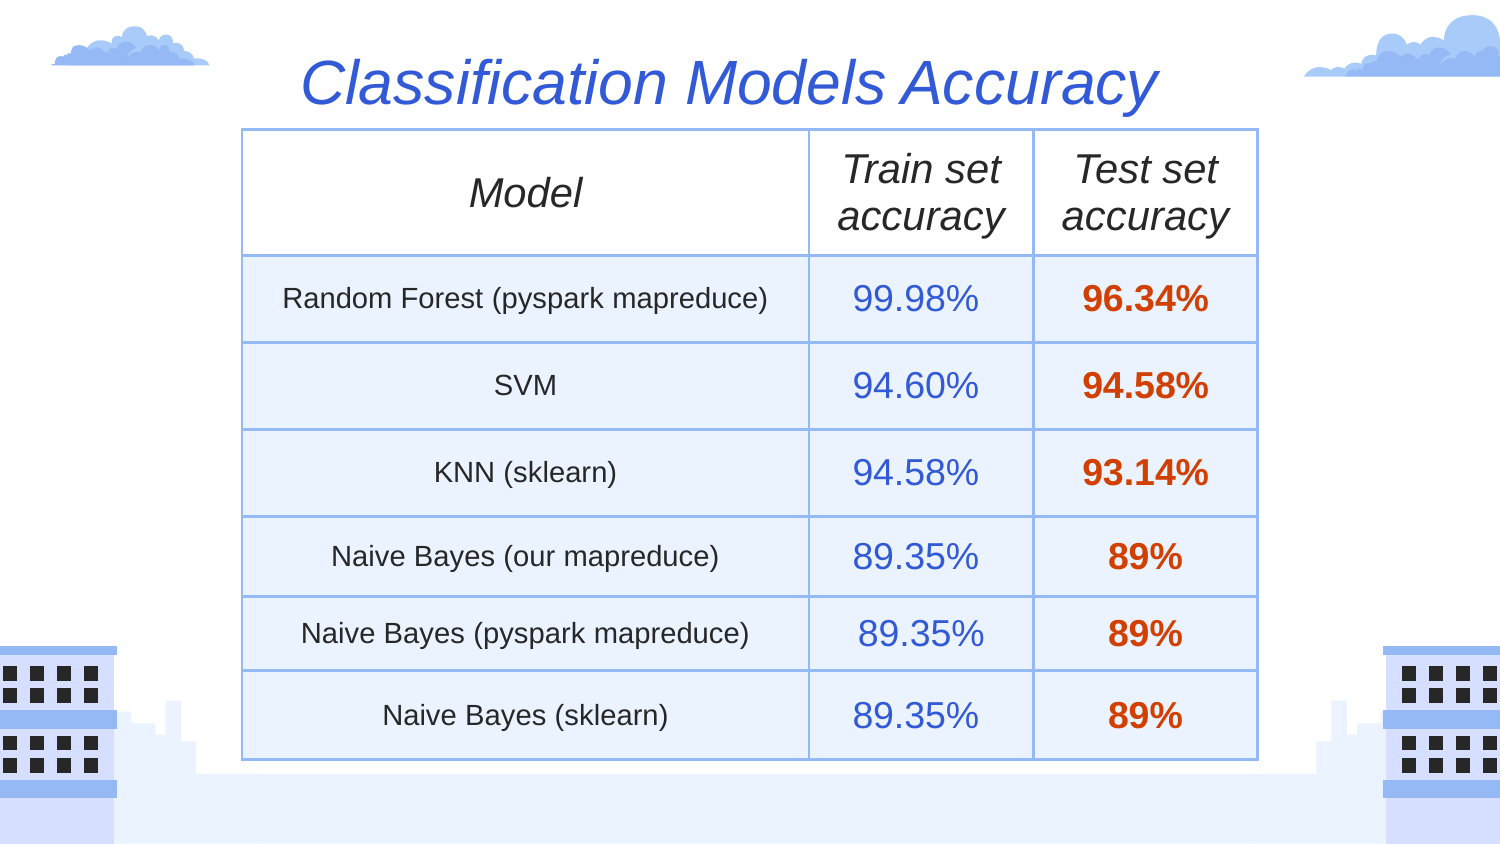

# Classification Models Accuracy
| Model | Train set accuracy | Test set accuracy |
| --- | --- | --- |
| Random Forest (pyspark mapreduce) | 99.98% | 96.34% |
| SVM | 94.60% | 94.58% |
| KNN (sklearn) | 94.58% | 93.14% |
| Naive Bayes (our mapreduce) | 89.35% | 89% |
| Naive Bayes (pyspark mapreduce) | 89.35% | 89% |
| Naive Bayes (sklearn) | 89.35% | 89% |